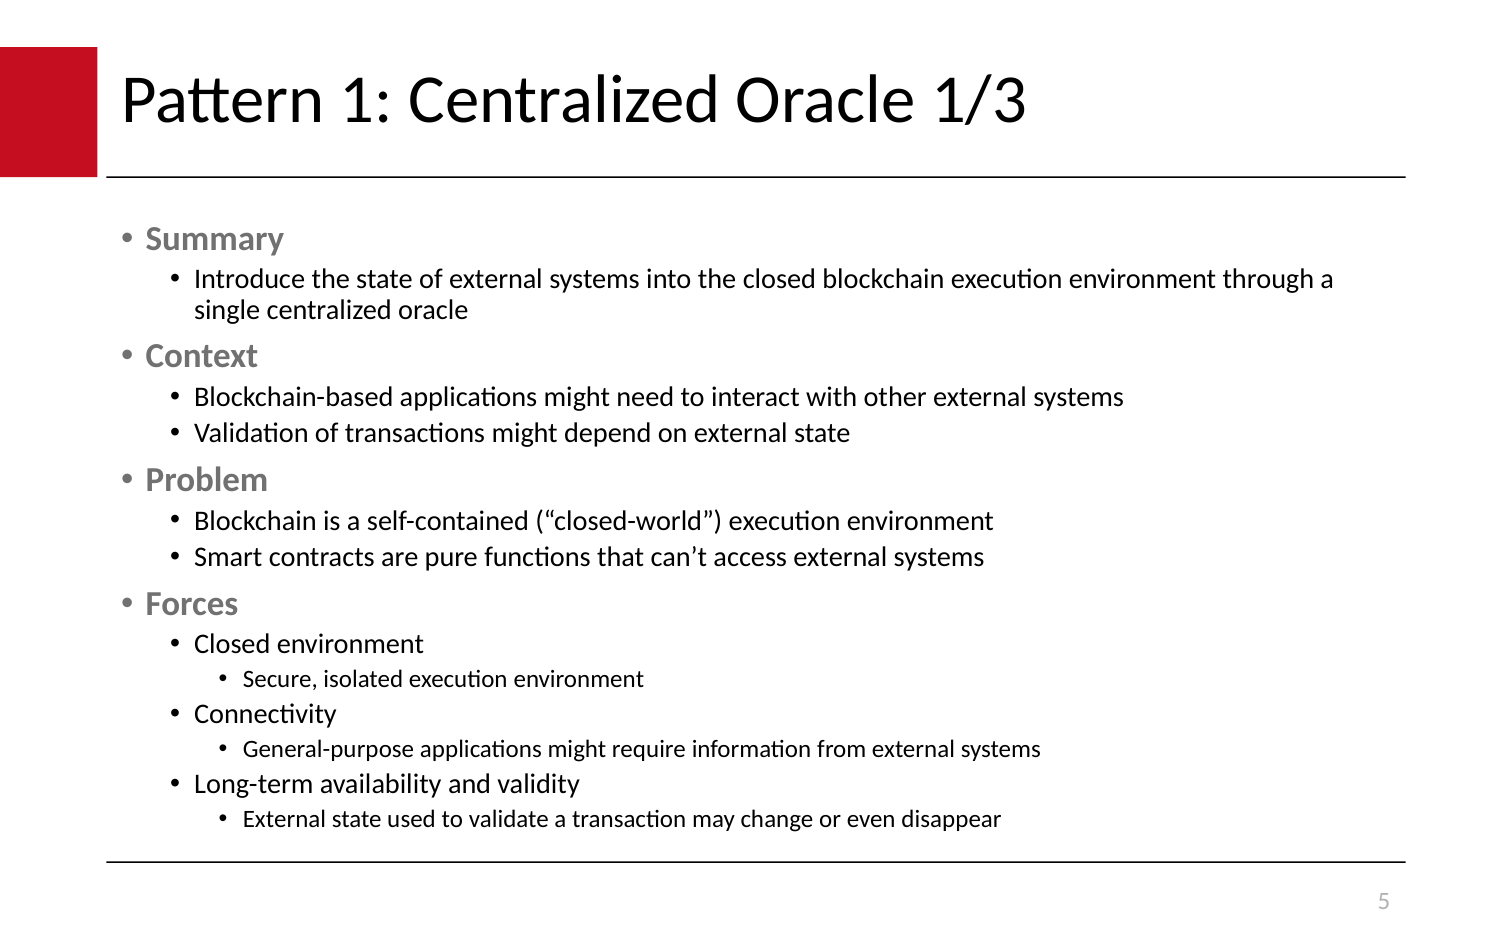

# Pattern 1: Centralized Oracle 1/3
Summary
Introduce the state of external systems into the closed blockchain execution environment through a single centralized oracle
Context
Blockchain-based applications might need to interact with other external systems
Validation of transactions might depend on external state
Problem
Blockchain is a self-contained (“closed-world”) execution environment
Smart contracts are pure functions that can’t access external systems
Forces
Closed environment
Secure, isolated execution environment
Connectivity
General-purpose applications might require information from external systems
Long-term availability and validity
External state used to validate a transaction may change or even disappear
5